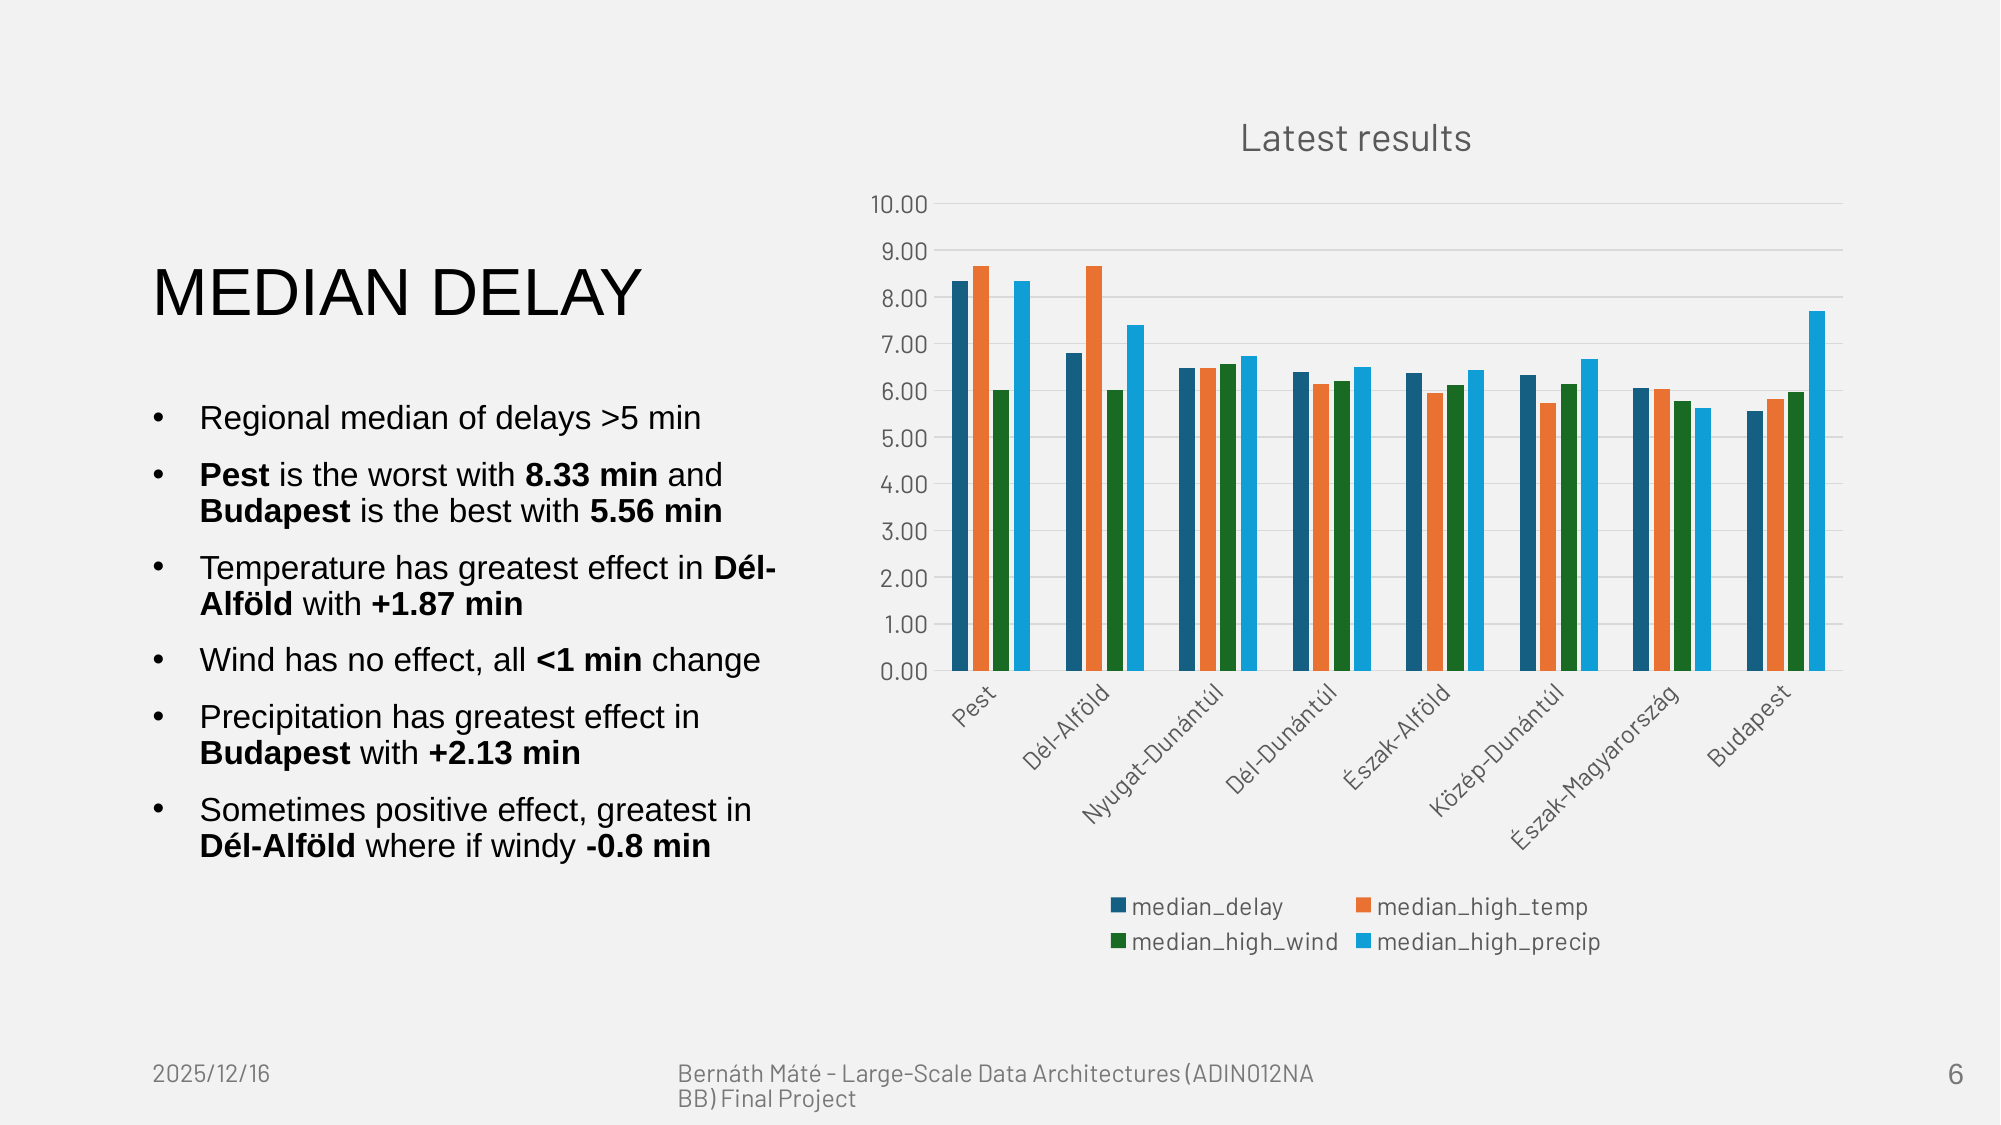

# Median delay

### Chart: Latest results

| Category | median_delay | median_high_temp | median_high_wind | median_high_precip |
|---|---|---|---|---|
| Pest | 8.33 | 8.67 | 6.0 | 8.33 |
| Dél-Alföld | 6.8 | 8.67 | 6.0 | 7.4 |
| Nyugat-Dunántúl | 6.48 | 6.47 | 6.57 | 6.73 |
| Dél-Dunántúl | 6.39 | 6.13 | 6.2 | 6.5 |
| Észak-Alföld | 6.38 | 5.94 | 6.11 | 6.44 |
| Közép-Dunántúl | 6.33 | 5.73 | 6.14 | 6.67 |
| Észak-Magyarország | 6.04 | 6.02 | 5.78 | 5.62 |
| Budapest | 5.56 | 5.81 | 5.97 | 7.69 |
Regional median of delays >5 min
Pest is the worst with 8.33 min and Budapest is the best with 5.56 min
Temperature has greatest effect in Dél-Alföld with +1.87 min
Wind has no effect, all <1 min change
Precipitation has greatest effect in Budapest with +2.13 min
Sometimes positive effect, greatest in Dél-Alföld where if windy -0.8 min
2025/12/16
Bernáth Máté - Large-Scale Data Architectures (ADIN012NABB) Final Project
6